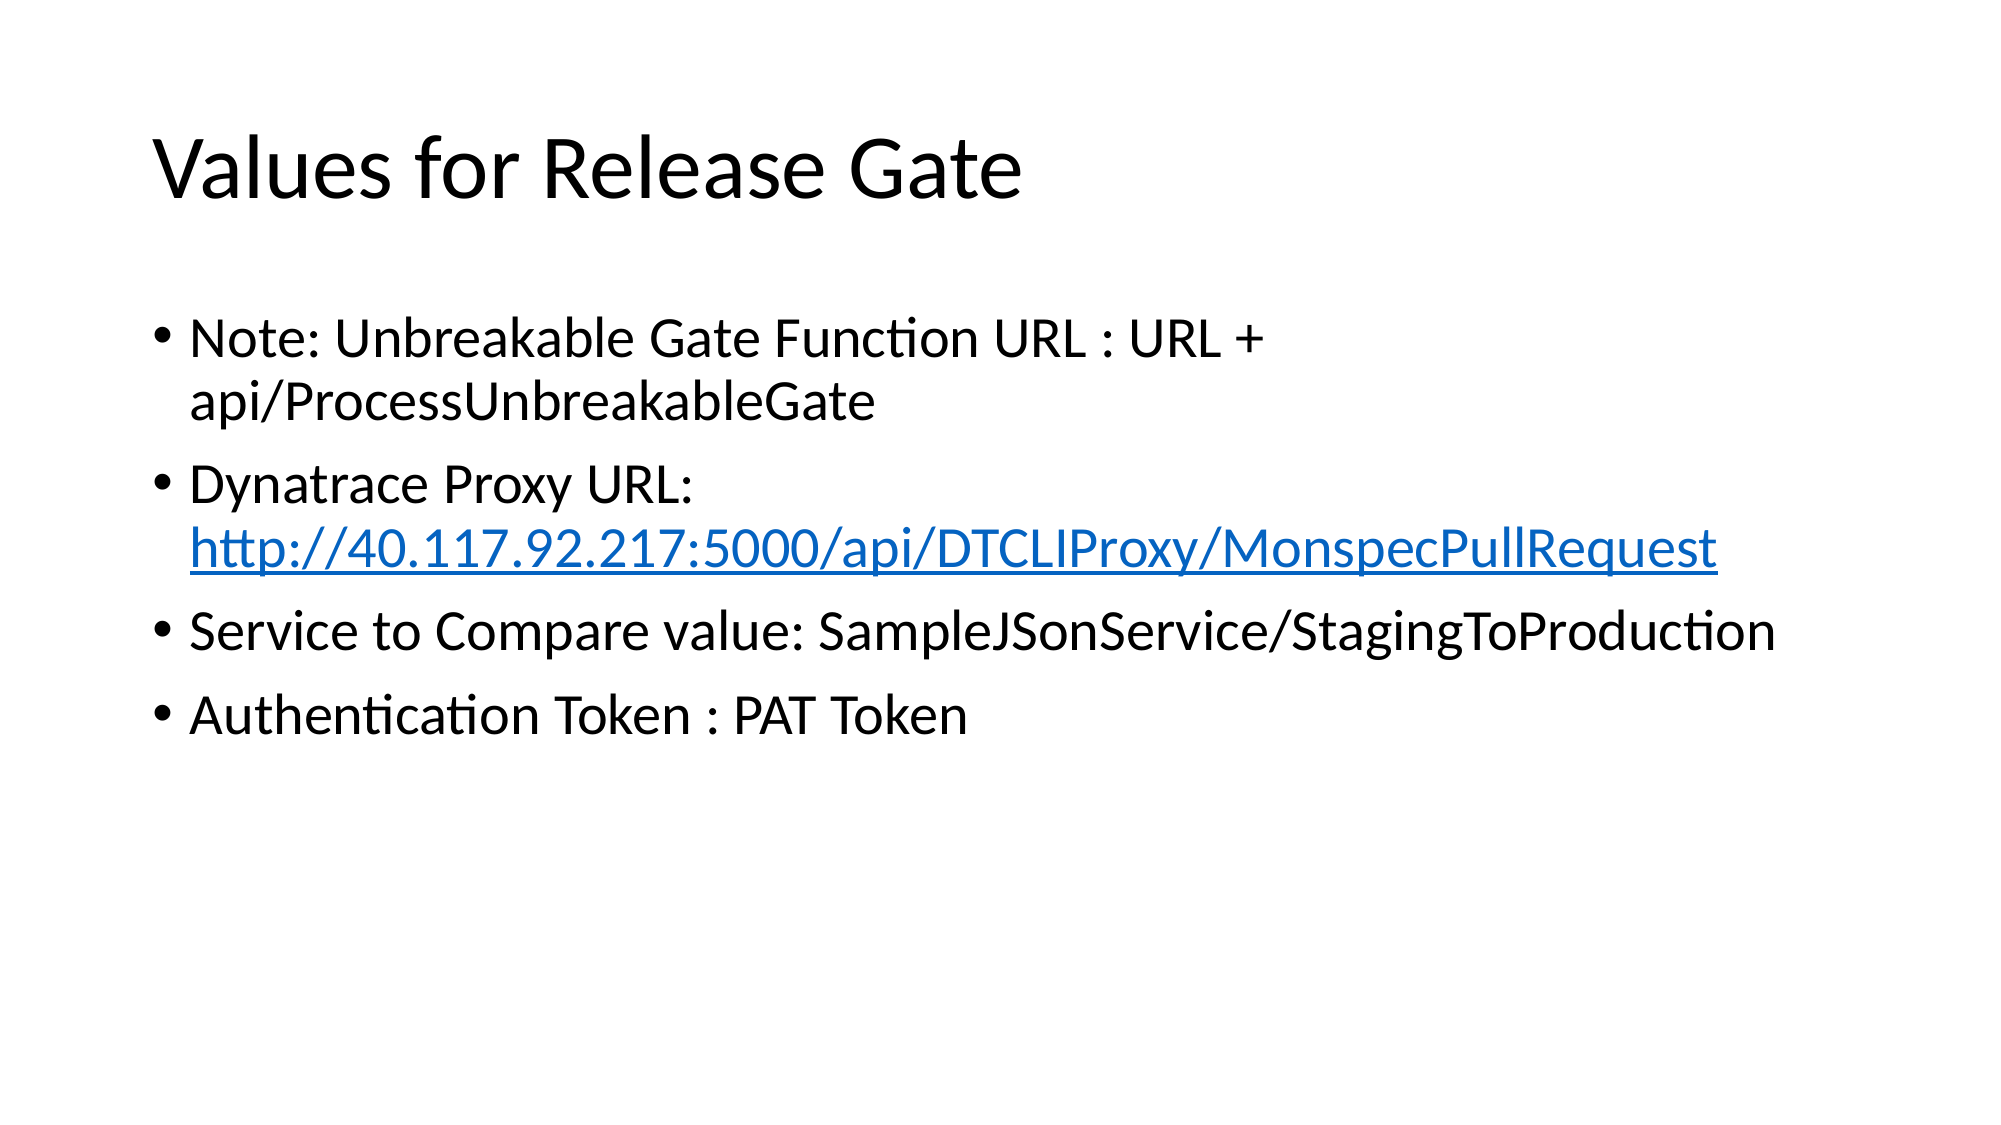

# Values for Release Gate
Note: Unbreakable Gate Function URL : URL + api/ProcessUnbreakableGate
Dynatrace Proxy URL: http://40.117.92.217:5000/api/DTCLIProxy/MonspecPullRequest
Service to Compare value: SampleJSonService/StagingToProduction
Authentication Token : PAT Token